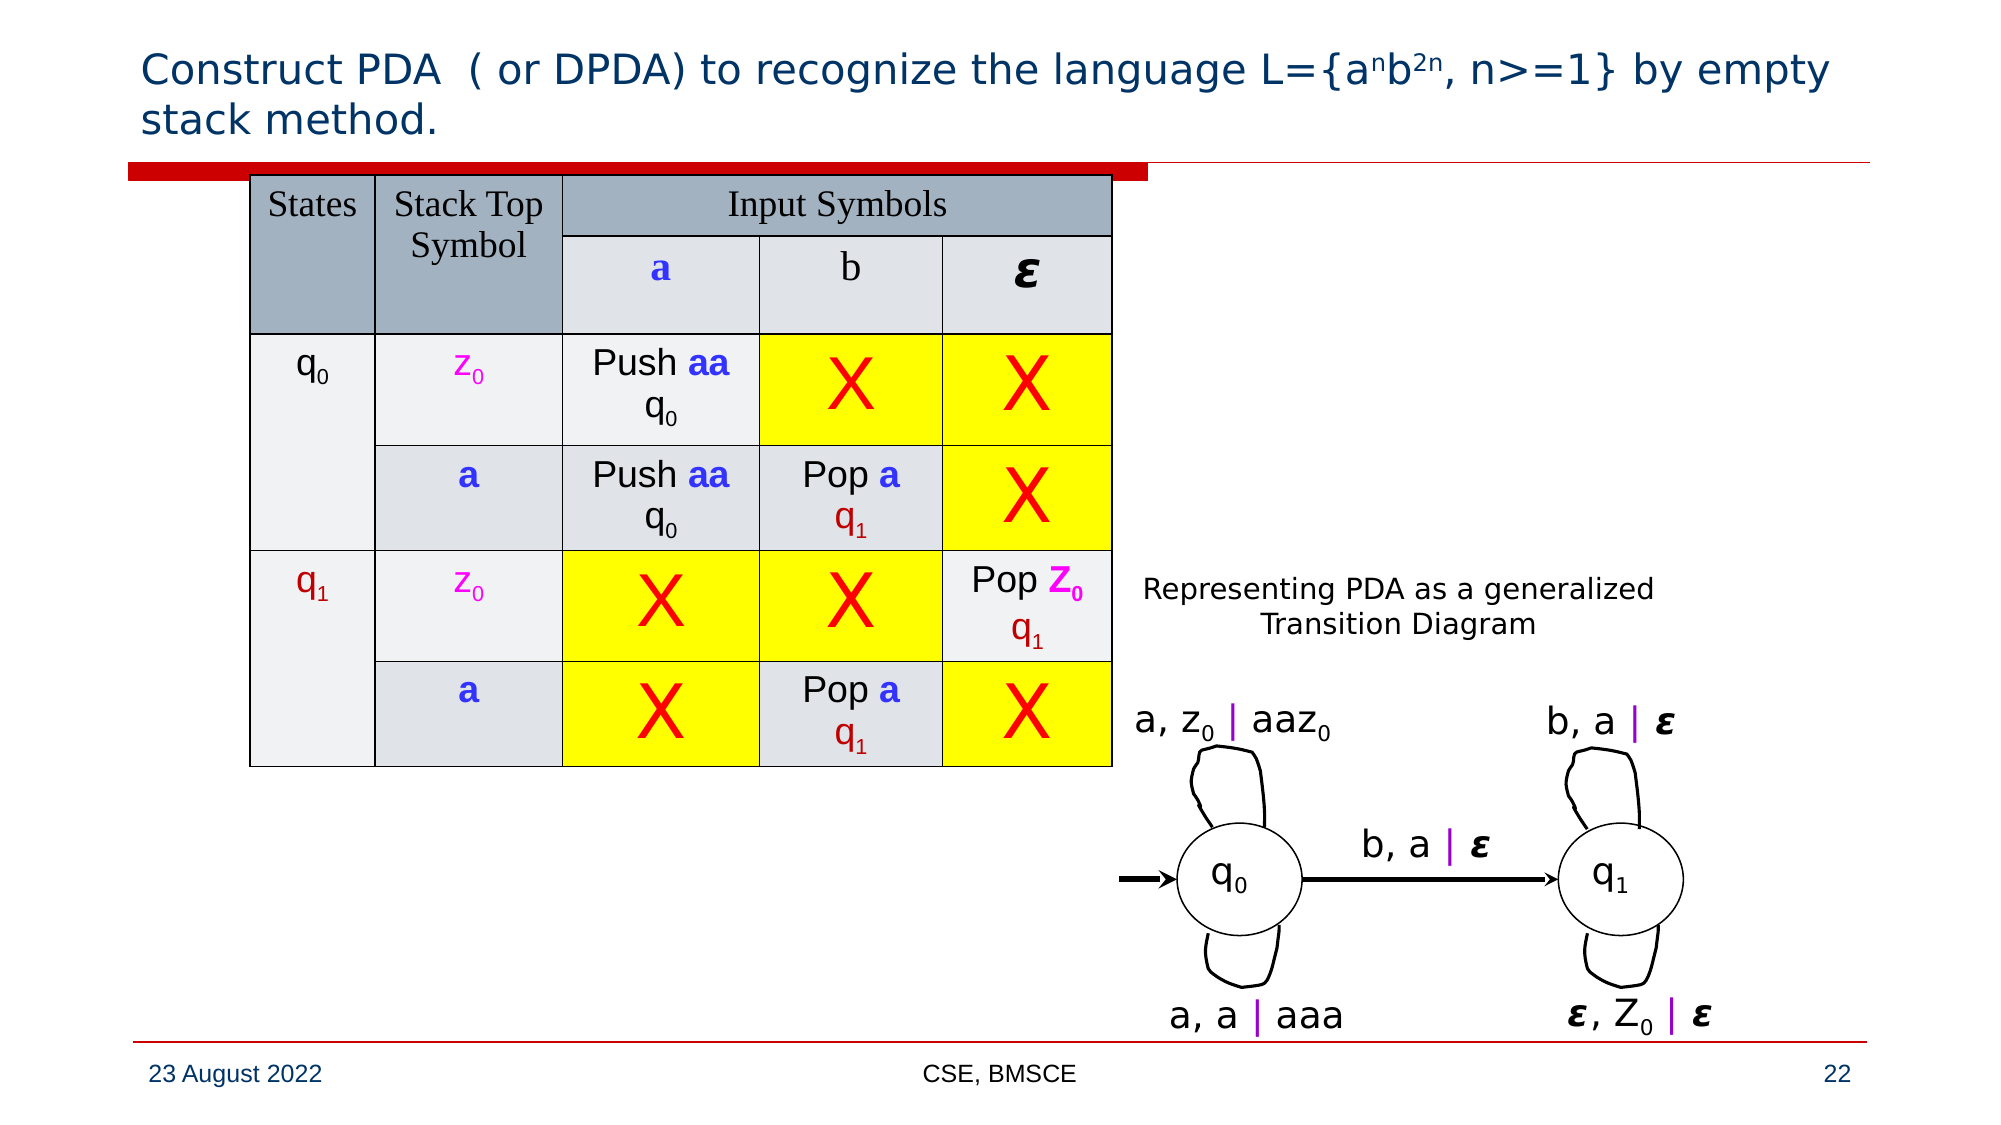

# Construct PDA  ( or DPDA) to recognize the language L={anb2n, n>=1} by empty stack method.
| States | Stack Top Symbol | Input Symbols |  |  |
| --- | --- | --- | --- | --- |
|  |  | a | b | 𝞮 |
| q0 | z0 | Push aa q0 | X | X |
|  | a | Push aa q0 | Pop a q1 | X |
| q1 | z0 | X | X | Pop Z0 q1 |
|  | a | X | Pop a q1 | X |

Representing PDA as a generalized
Transition Diagram
a, z0 | aaz0
b, a | 𝞮

b, a | 𝞮
q0
q1

𝞮, Z0 | 𝞮
a, a | aaa
CSE, BMSCE
22
23 August 2022